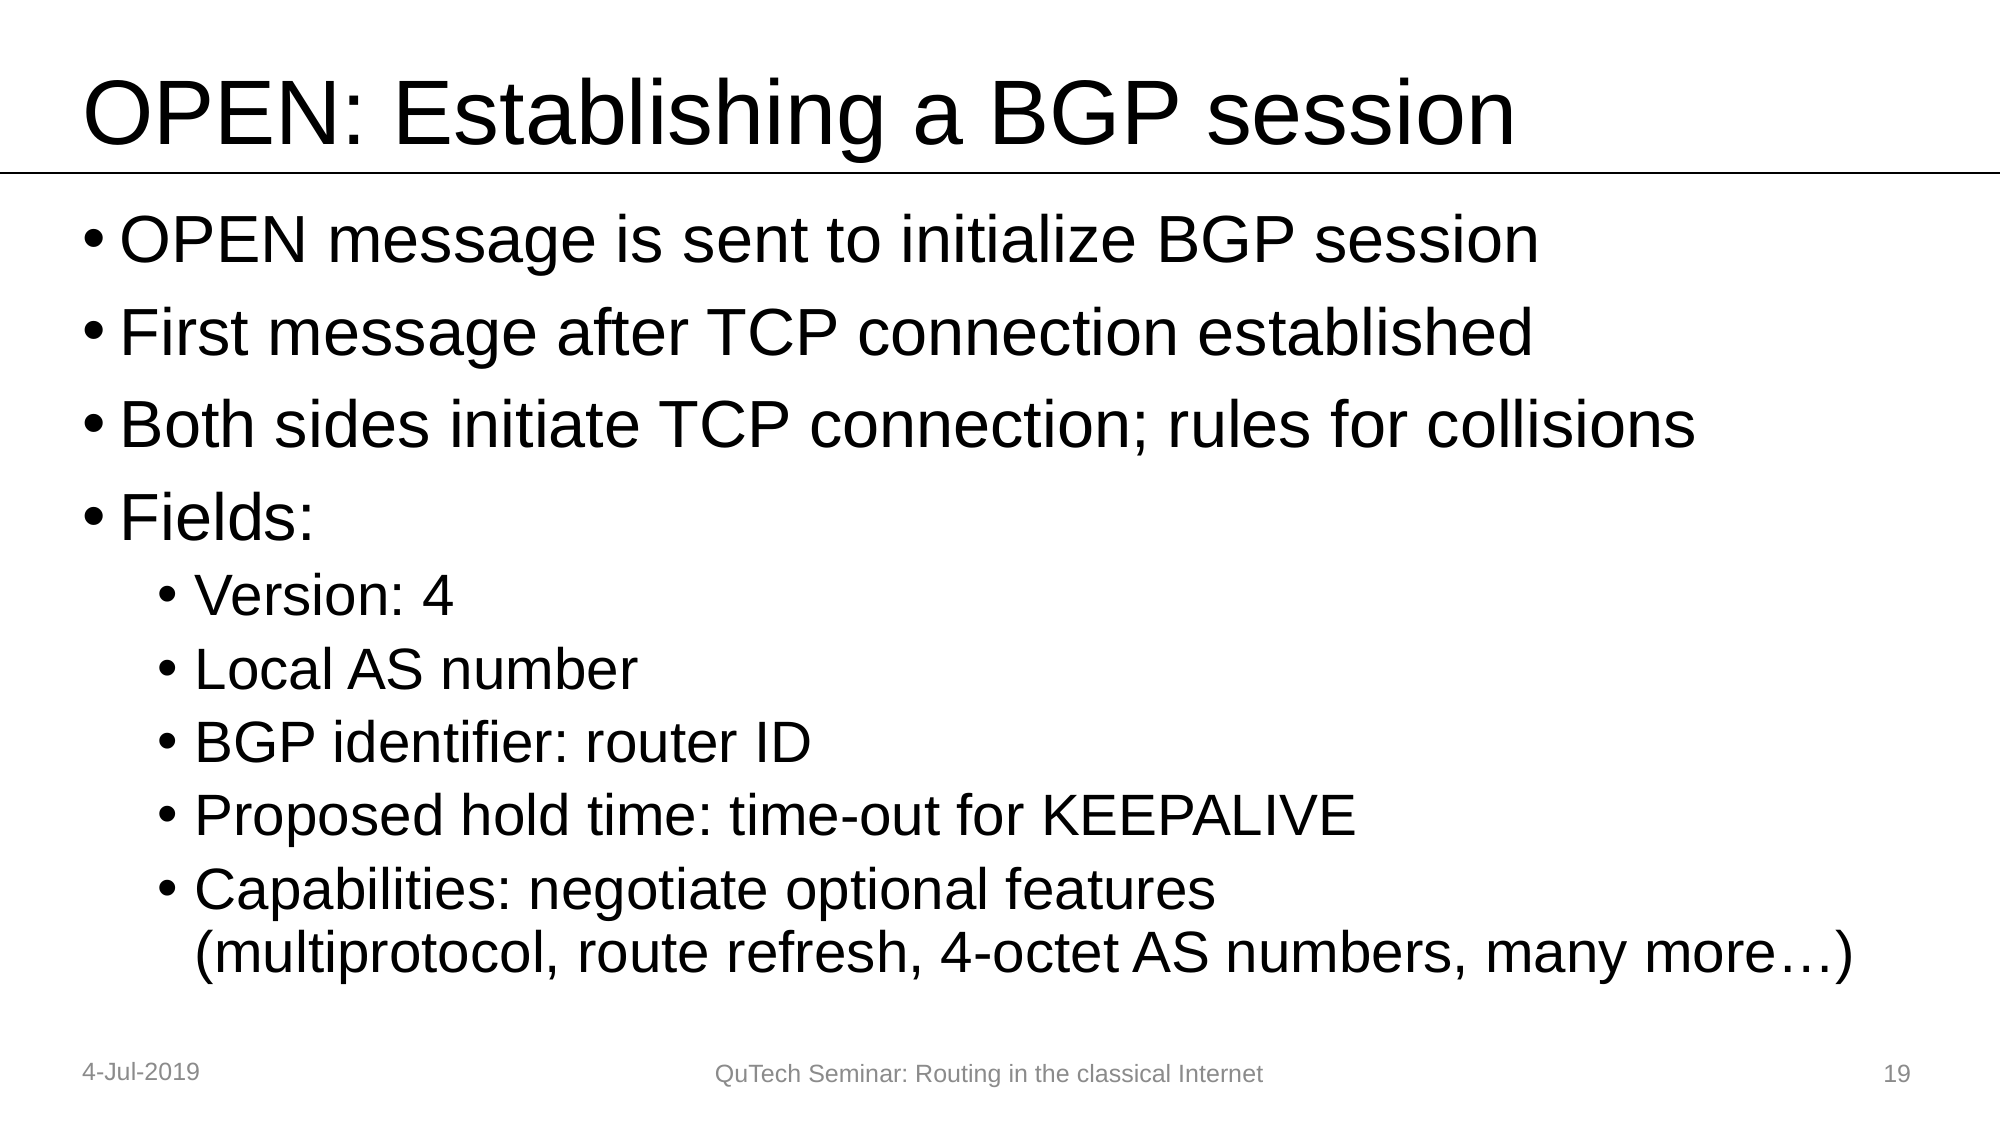

# OPEN: Establishing a BGP session
OPEN message is sent to initialize BGP session
First message after TCP connection established
Both sides initiate TCP connection; rules for collisions
Fields:
Version: 4
Local AS number
BGP identifier: router ID
Proposed hold time: time-out for KEEPALIVE
Capabilities: negotiate optional features
(multiprotocol, route refresh, 4-octet AS numbers, many more…)
4-Jul-2019
QuTech Seminar: Routing in the classical Internet
19